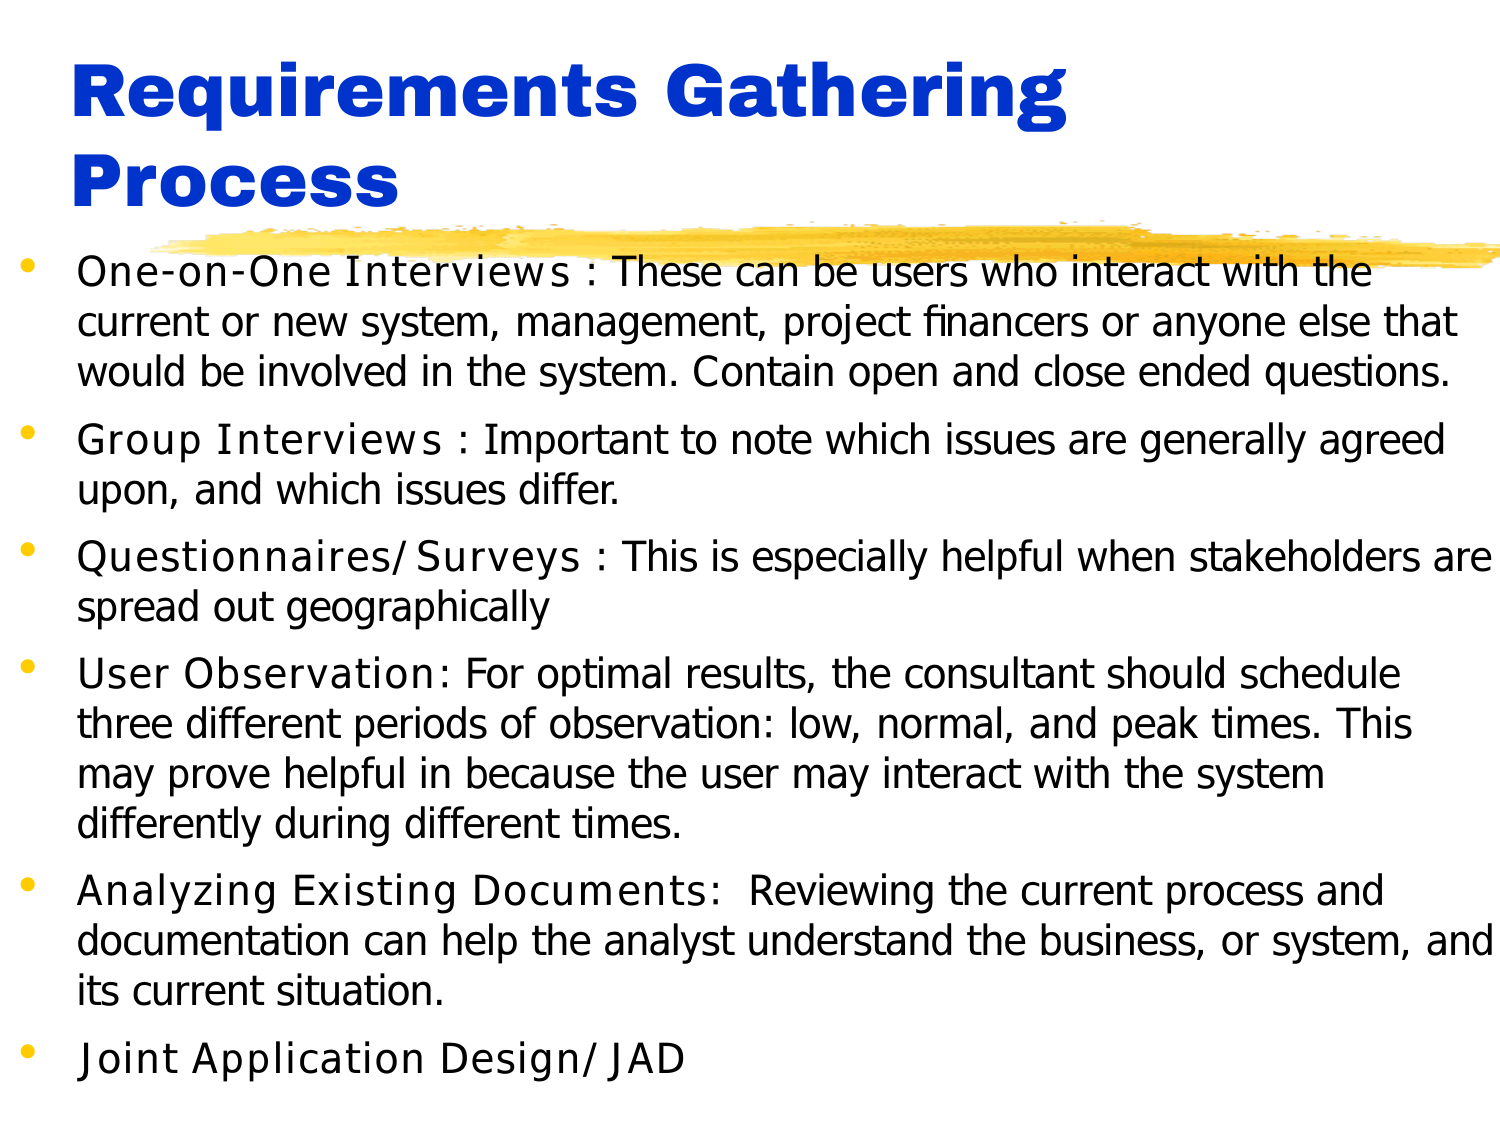

# Requirements Gathering Process
One-on-One Interviews : These can be users who interact with the current or new system, management, project financers or anyone else that would be involved in the system. Contain open and close ended questions.
Group Interviews : Important to note which issues are generally agreed upon, and which issues differ.
Questionnaires/Surveys : This is especially helpful when stakeholders are spread out geographically
User Observation: For optimal results, the consultant should schedule three different periods of observation: low, normal, and peak times. This may prove helpful in because the user may interact with the system differently during different times.
Analyzing Existing Documents:  Reviewing the current process and documentation can help the analyst understand the business, or system, and its current situation.
Joint Application Design/JAD

21